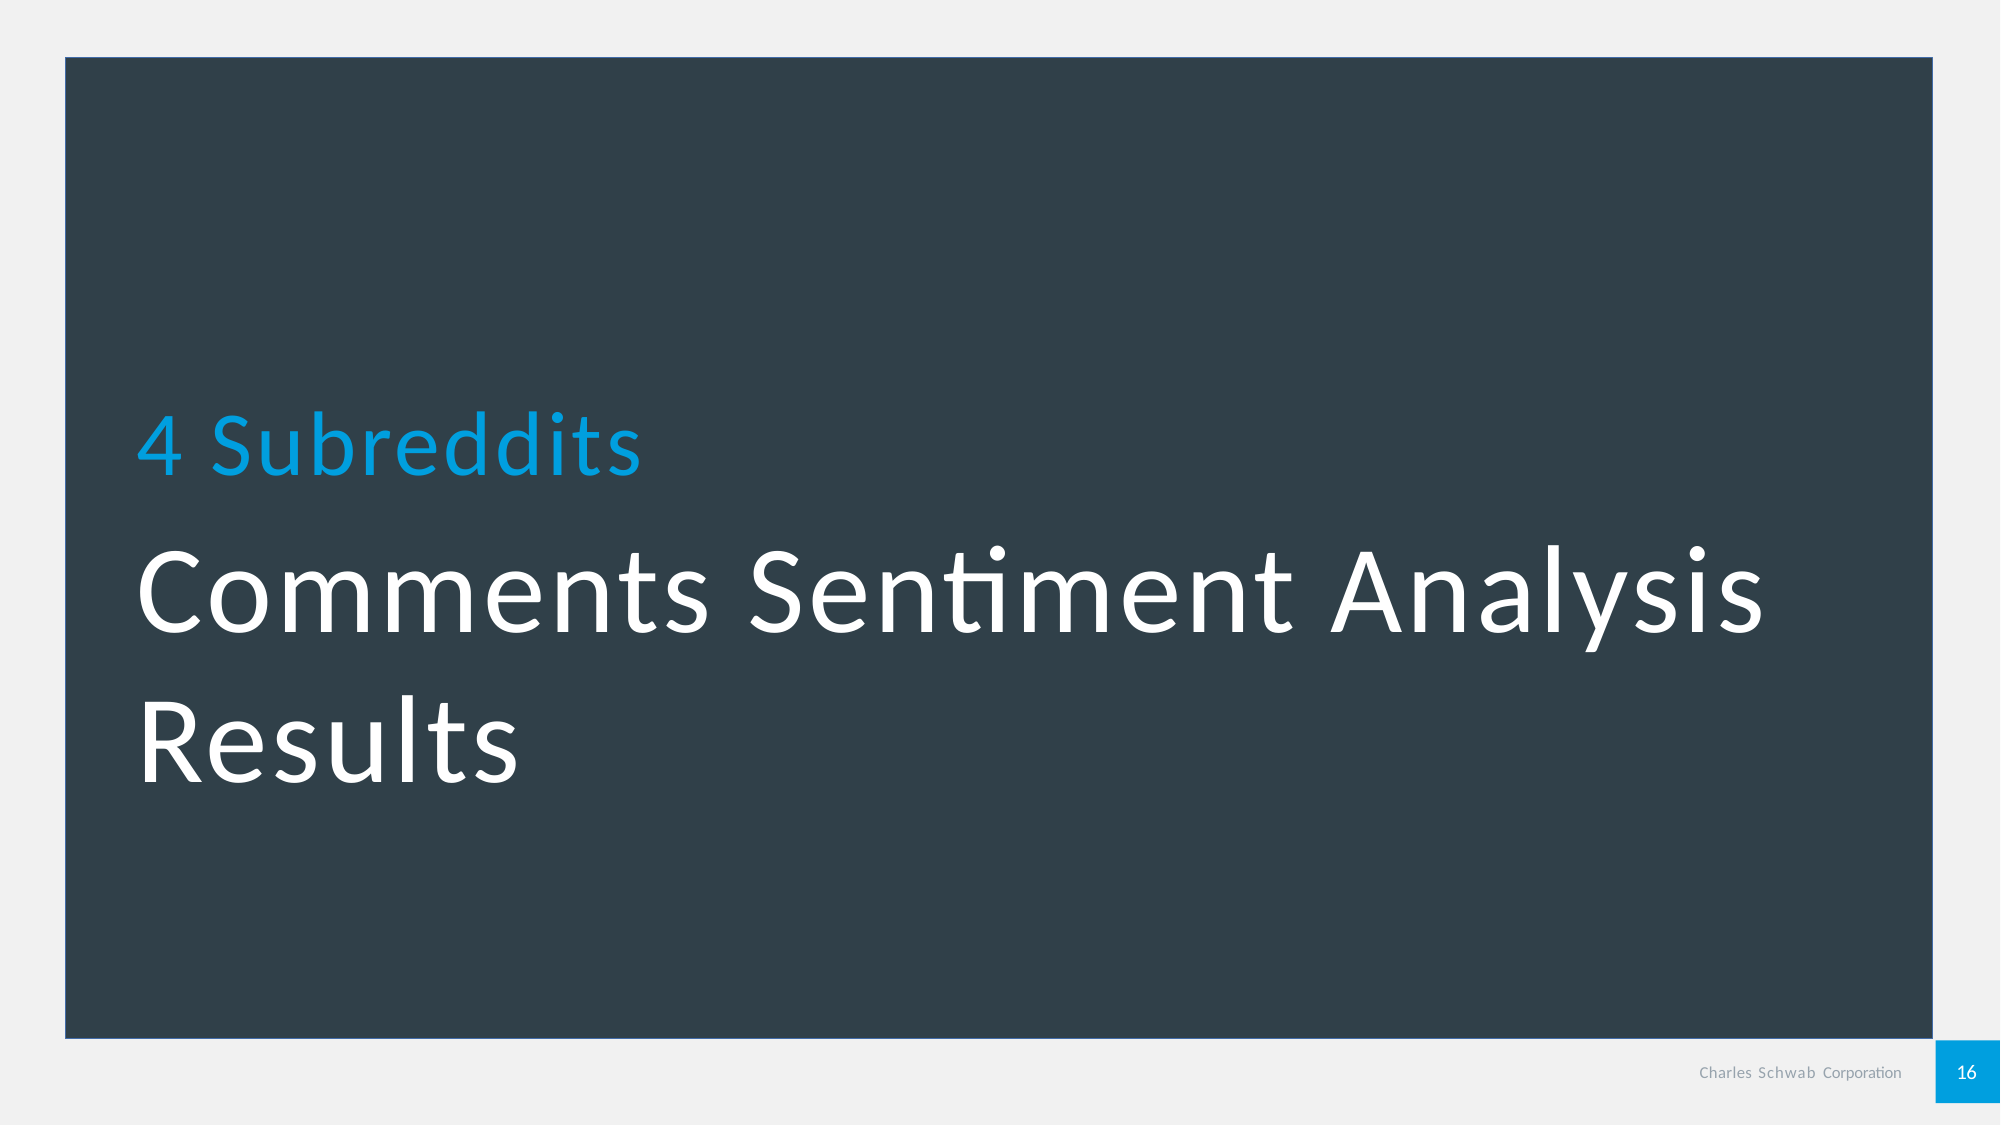

4 Subreddits
Comments Sentiment Analysis Results

16
Charles Schwab Corporation